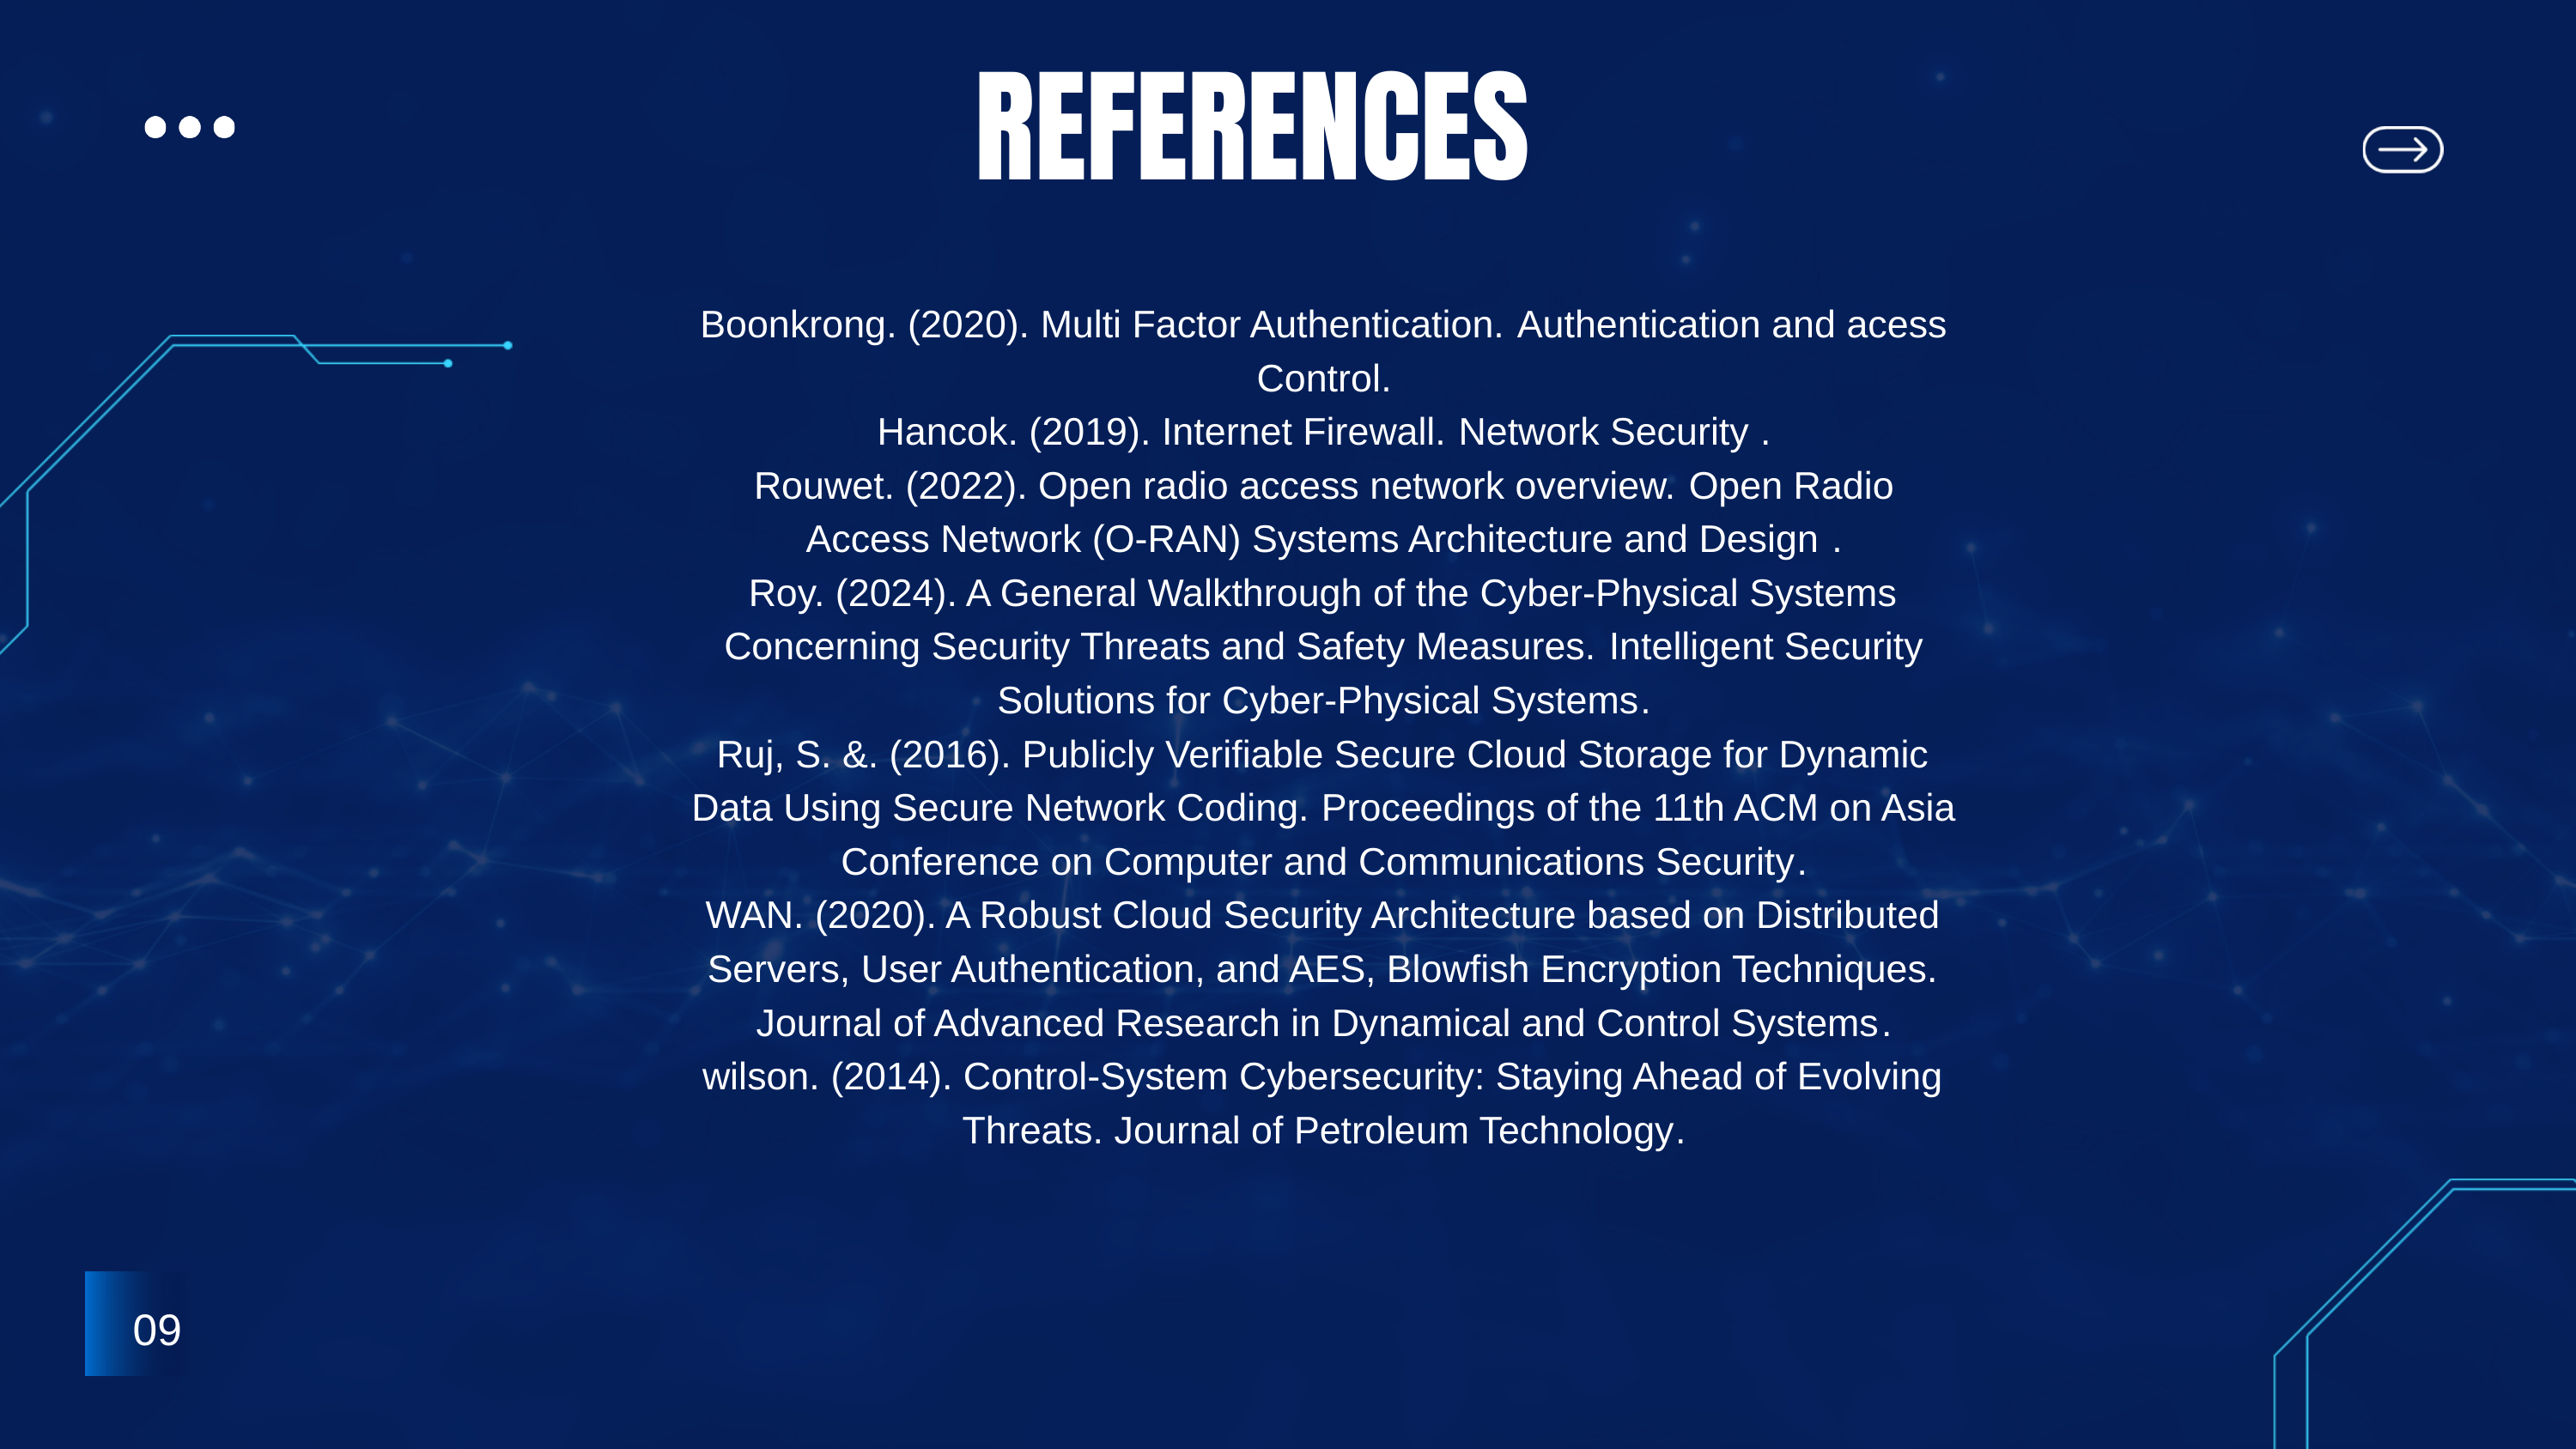

REFERENCES

Boonkrong. (2020). Multi Factor Authentication. Authentication and acess Control.
Hancok. (2019). Internet Firewall. Network Security .
Rouwet. (2022). Open radio access network overview. Open Radio Access Network (O-RAN) Systems Architecture and Design .
Roy. (2024). A General Walkthrough of the Cyber-Physical Systems Concerning Security Threats and Safety Measures. Intelligent Security Solutions for Cyber-Physical Systems.
Ruj, S. &. (2016). Publicly Verifiable Secure Cloud Storage for Dynamic Data Using Secure Network Coding. Proceedings of the 11th ACM on Asia Conference on Computer and Communications Security.
WAN. (2020). A Robust Cloud Security Architecture based on Distributed Servers, User Authentication, and AES, Blowfish Encryption Techniques. Journal of Advanced Research in Dynamical and Control Systems.
wilson. (2014). Control-System Cybersecurity: Staying Ahead of Evolving Threats. Journal of Petroleum Technology.

09